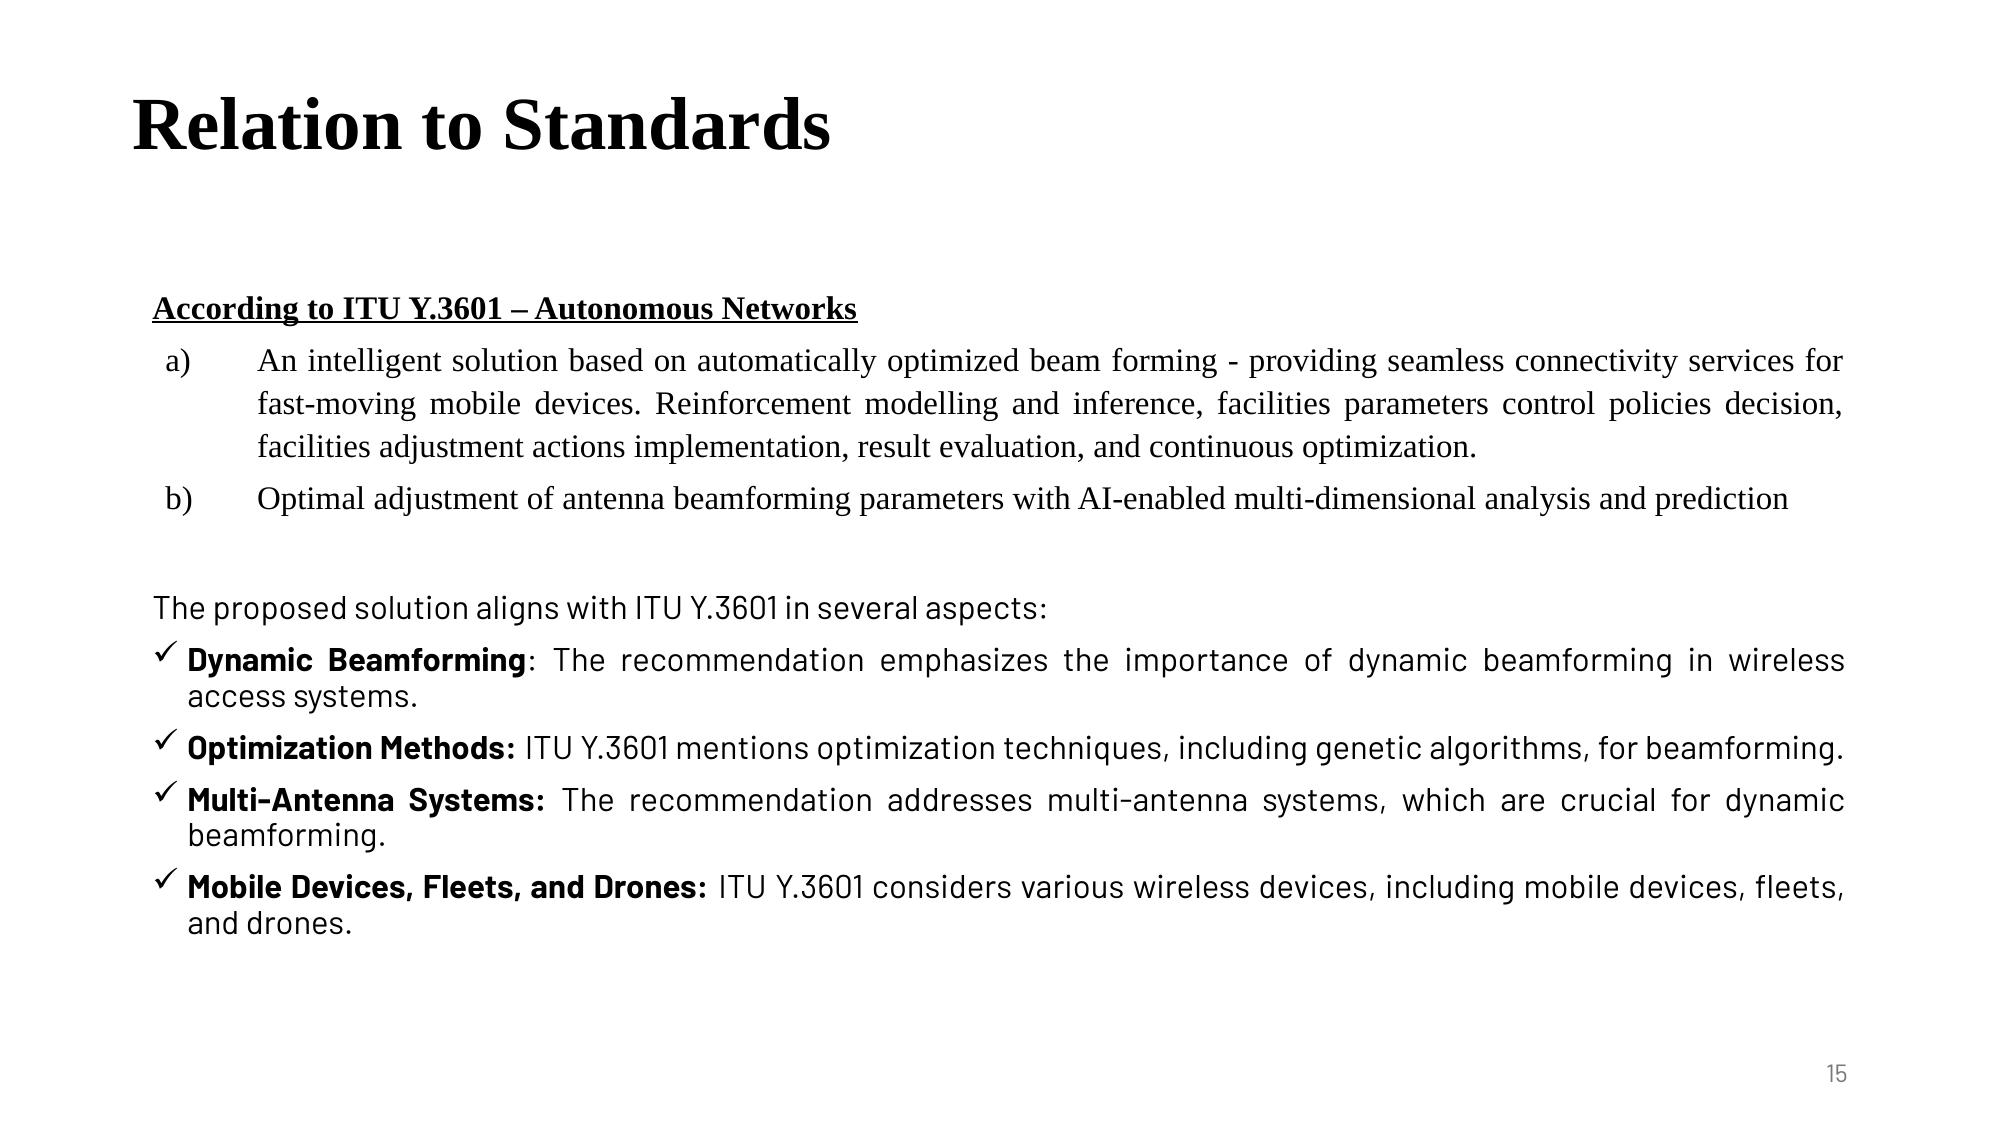

# Relation to Standards
According to ITU Y.3601 – Autonomous Networks
An intelligent solution based on automatically optimized beam forming - providing seamless connectivity services for fast-moving mobile devices. Reinforcement modelling and inference, facilities parameters control policies decision, facilities adjustment actions implementation, result evaluation, and continuous optimization.
Optimal adjustment of antenna beamforming parameters with AI-enabled multi-dimensional analysis and prediction

The proposed solution aligns with ITU Y.3601 in several aspects:
Dynamic Beamforming: The recommendation emphasizes the importance of dynamic beamforming in wireless access systems.
Optimization Methods: ITU Y.3601 mentions optimization techniques, including genetic algorithms, for beamforming.
Multi-Antenna Systems: The recommendation addresses multi-antenna systems, which are crucial for dynamic beamforming.
Mobile Devices, Fleets, and Drones: ITU Y.3601 considers various wireless devices, including mobile devices, fleets, and drones.

15